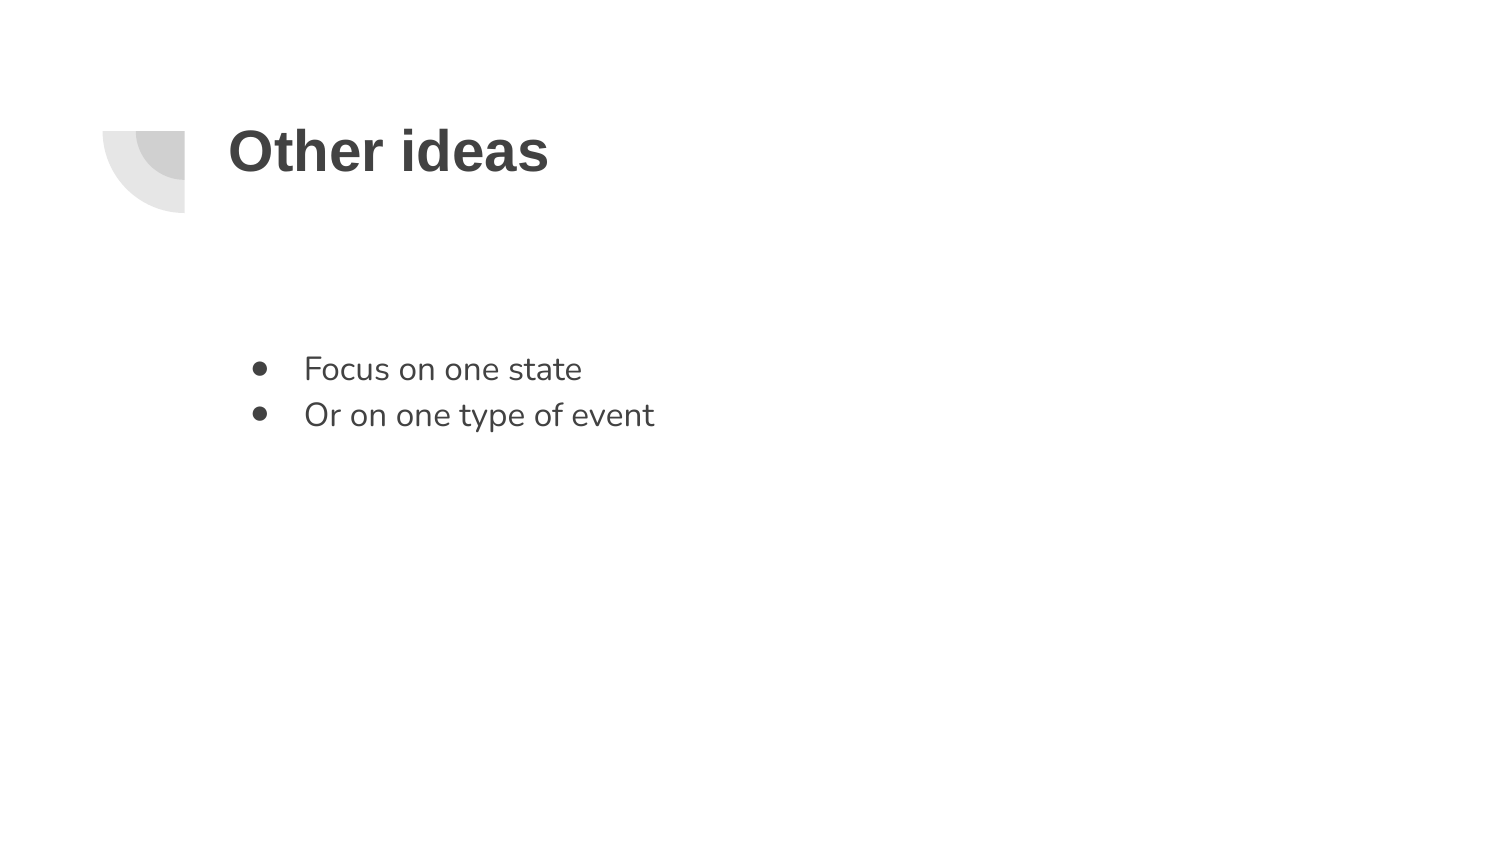

# Other ideas
Focus on one state
Or on one type of event